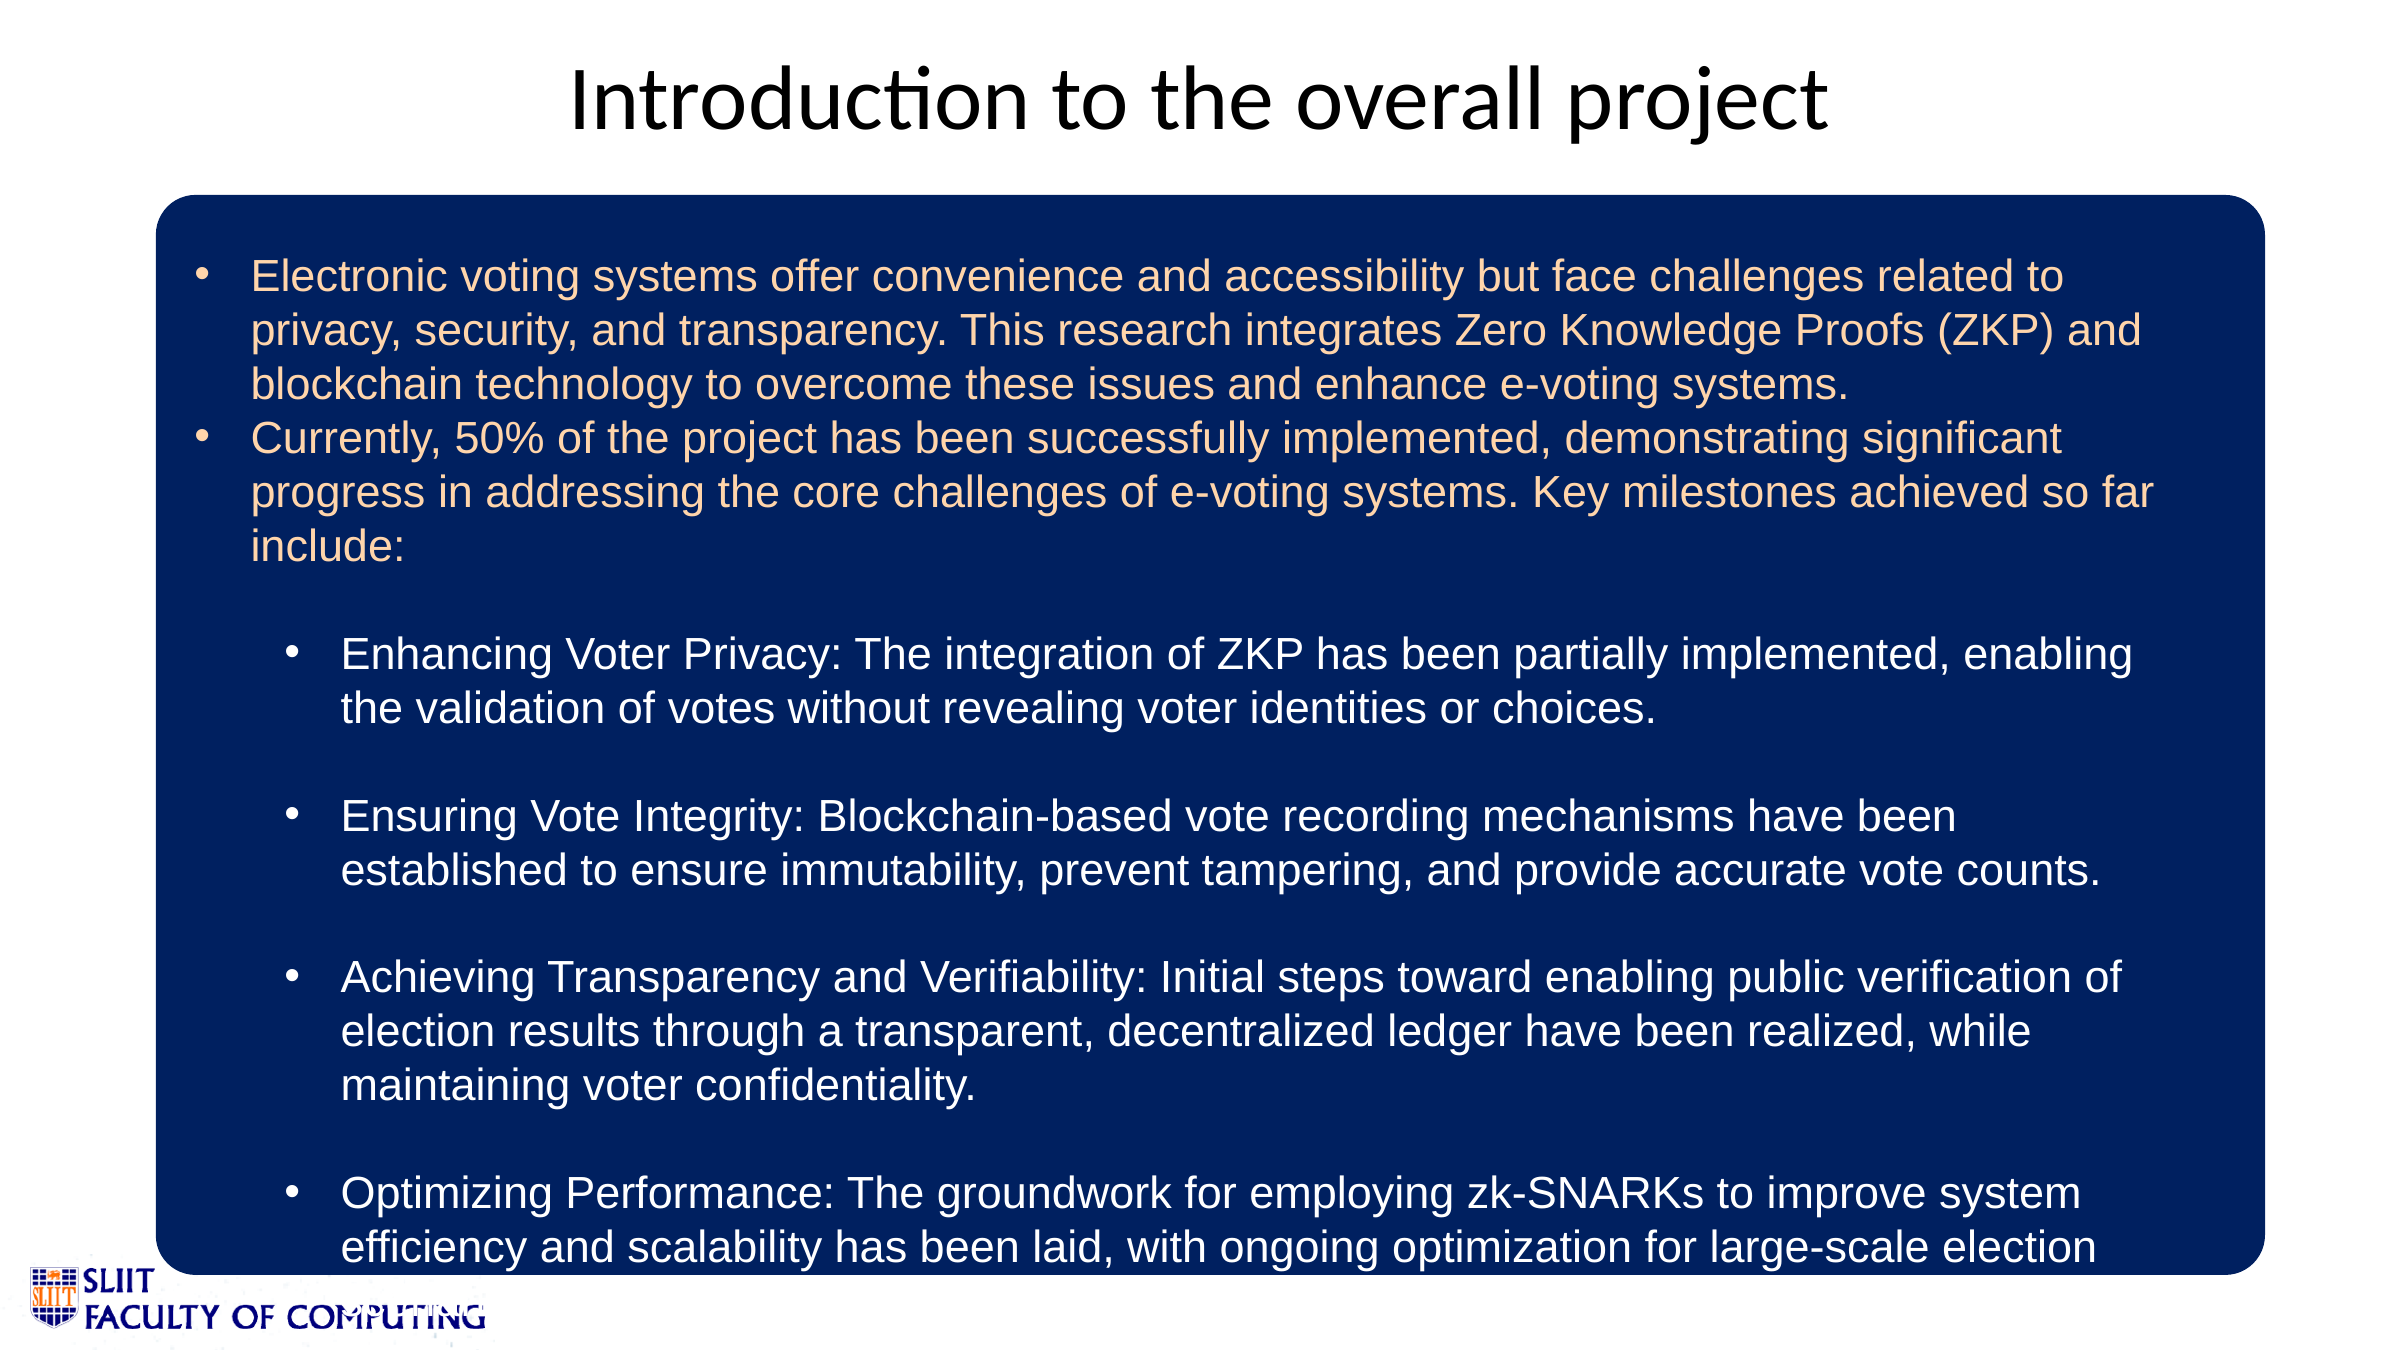

# Introduction to the overall project

Electronic voting systems offer convenience and accessibility but face challenges related to privacy, security, and transparency. This research integrates Zero Knowledge Proofs (ZKP) and blockchain technology to overcome these issues and enhance e-voting systems.
Currently, 50% of the project has been successfully implemented, demonstrating significant progress in addressing the core challenges of e-voting systems. Key milestones achieved so far include:

Enhancing Voter Privacy: The integration of ZKP has been partially implemented, enabling the validation of votes without revealing voter identities or choices.

Ensuring Vote Integrity: Blockchain-based vote recording mechanisms have been established to ensure immutability, prevent tampering, and provide accurate vote counts.

Achieving Transparency and Verifiability: Initial steps toward enabling public verification of election results through a transparent, decentralized ledger have been realized, while maintaining voter confidentiality.

Optimizing Performance: The groundwork for employing zk-SNARKs to improve system efficiency and scalability has been laid, with ongoing optimization for large-scale election scenarios.